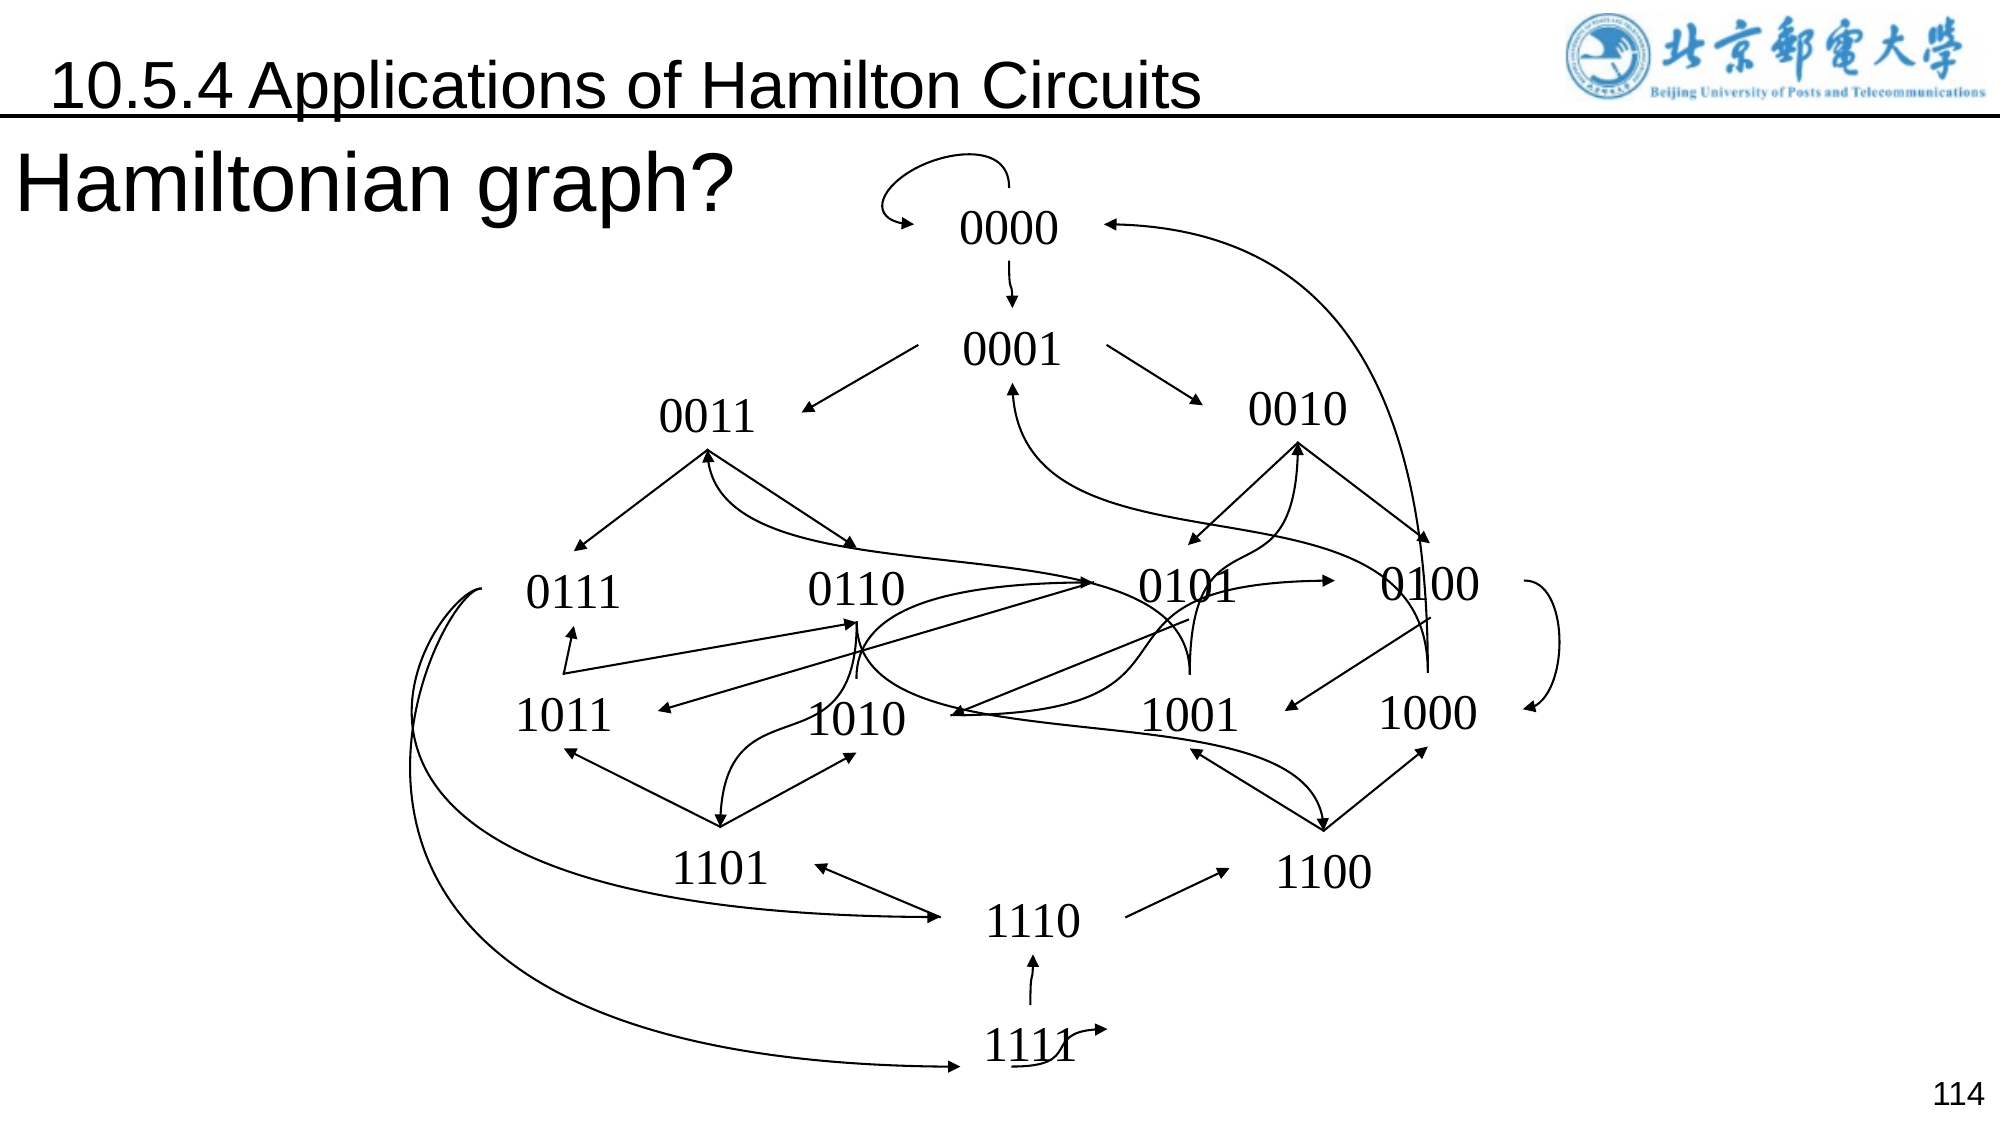

10.5.4 Applications of Hamilton Circuits
Hamiltonian graph?
0000
0001
0010
0011
0100
0101
0110
0111
1000
1011
1001
1010
1101
1100
1110
1111